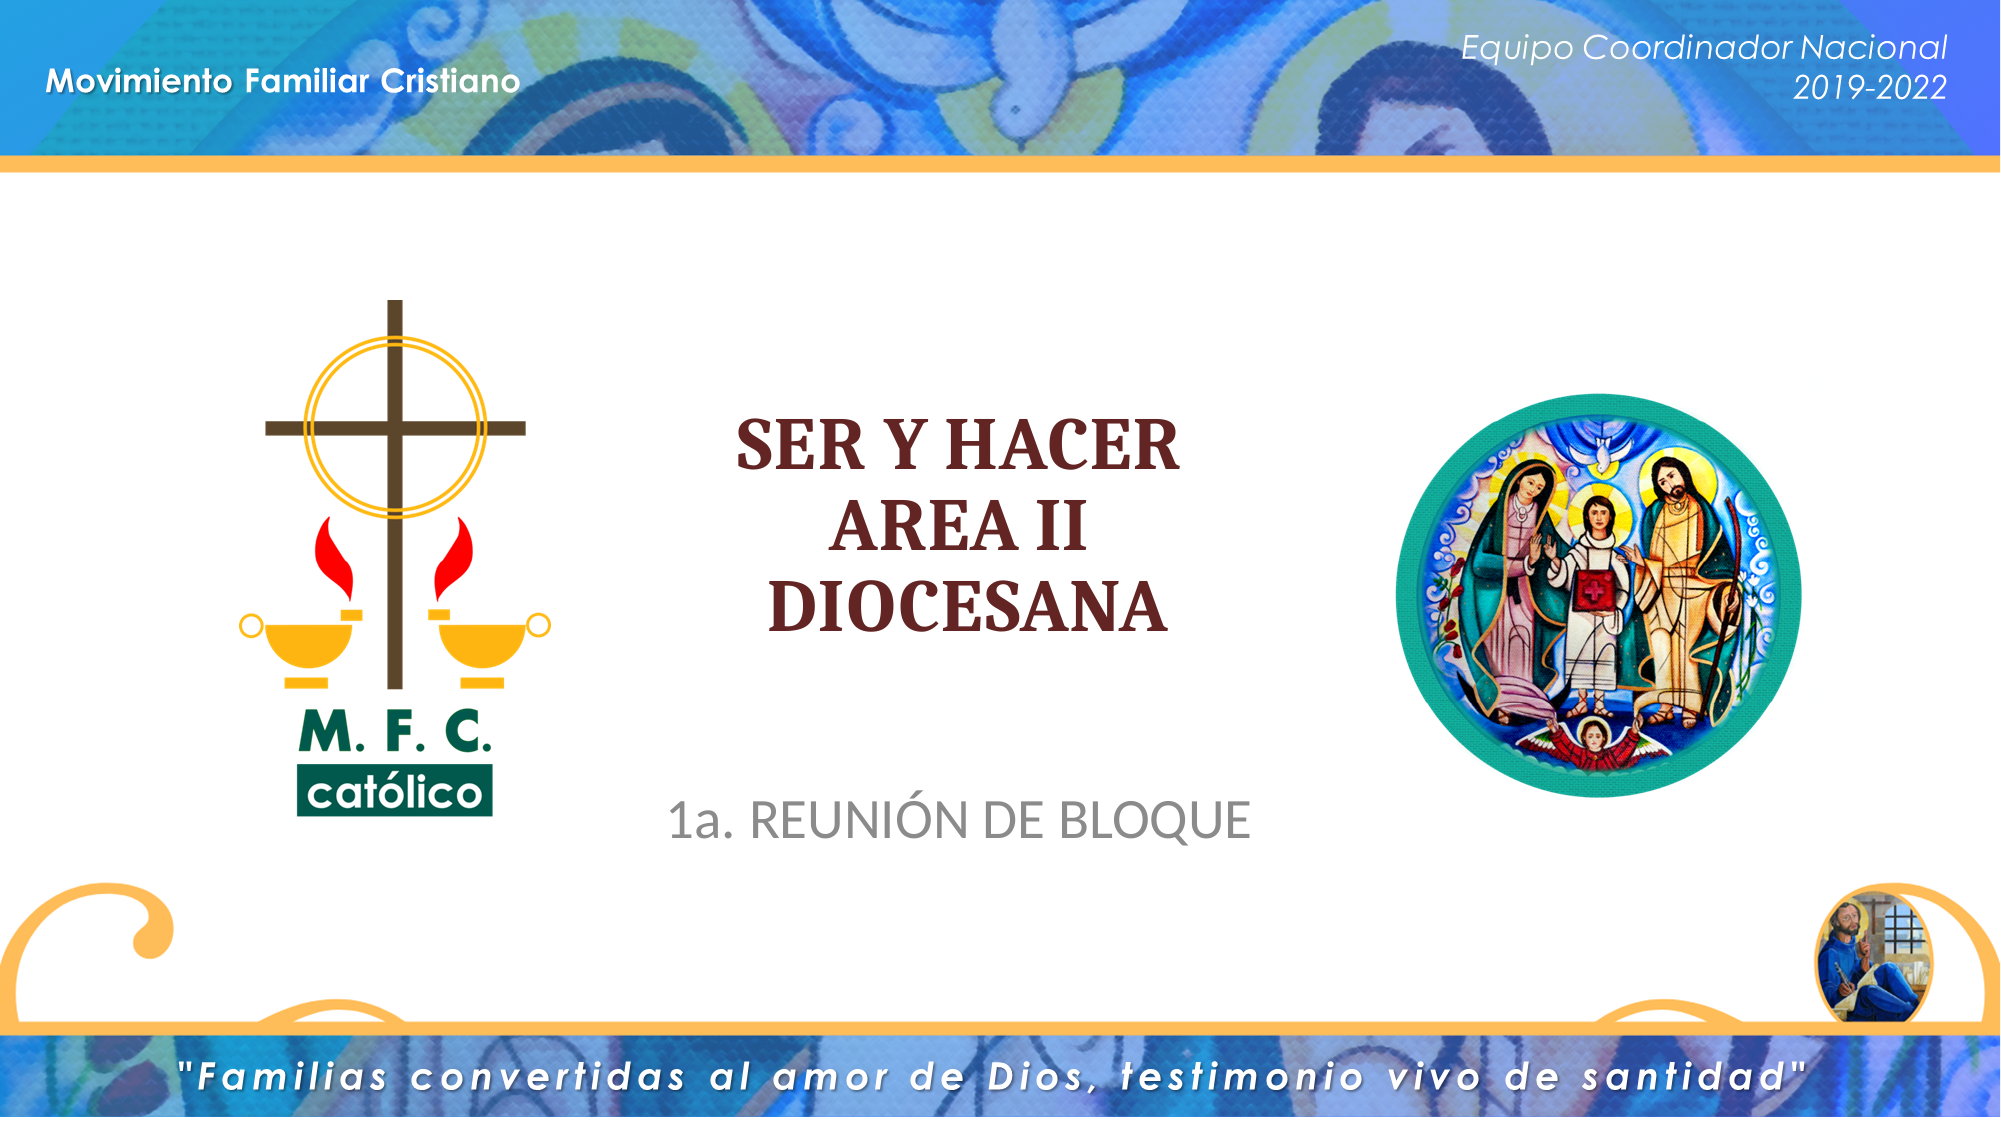

SER Y HACER
AREA II
 DIOCESANA
1a. REUNIÓN DE BLOQUE